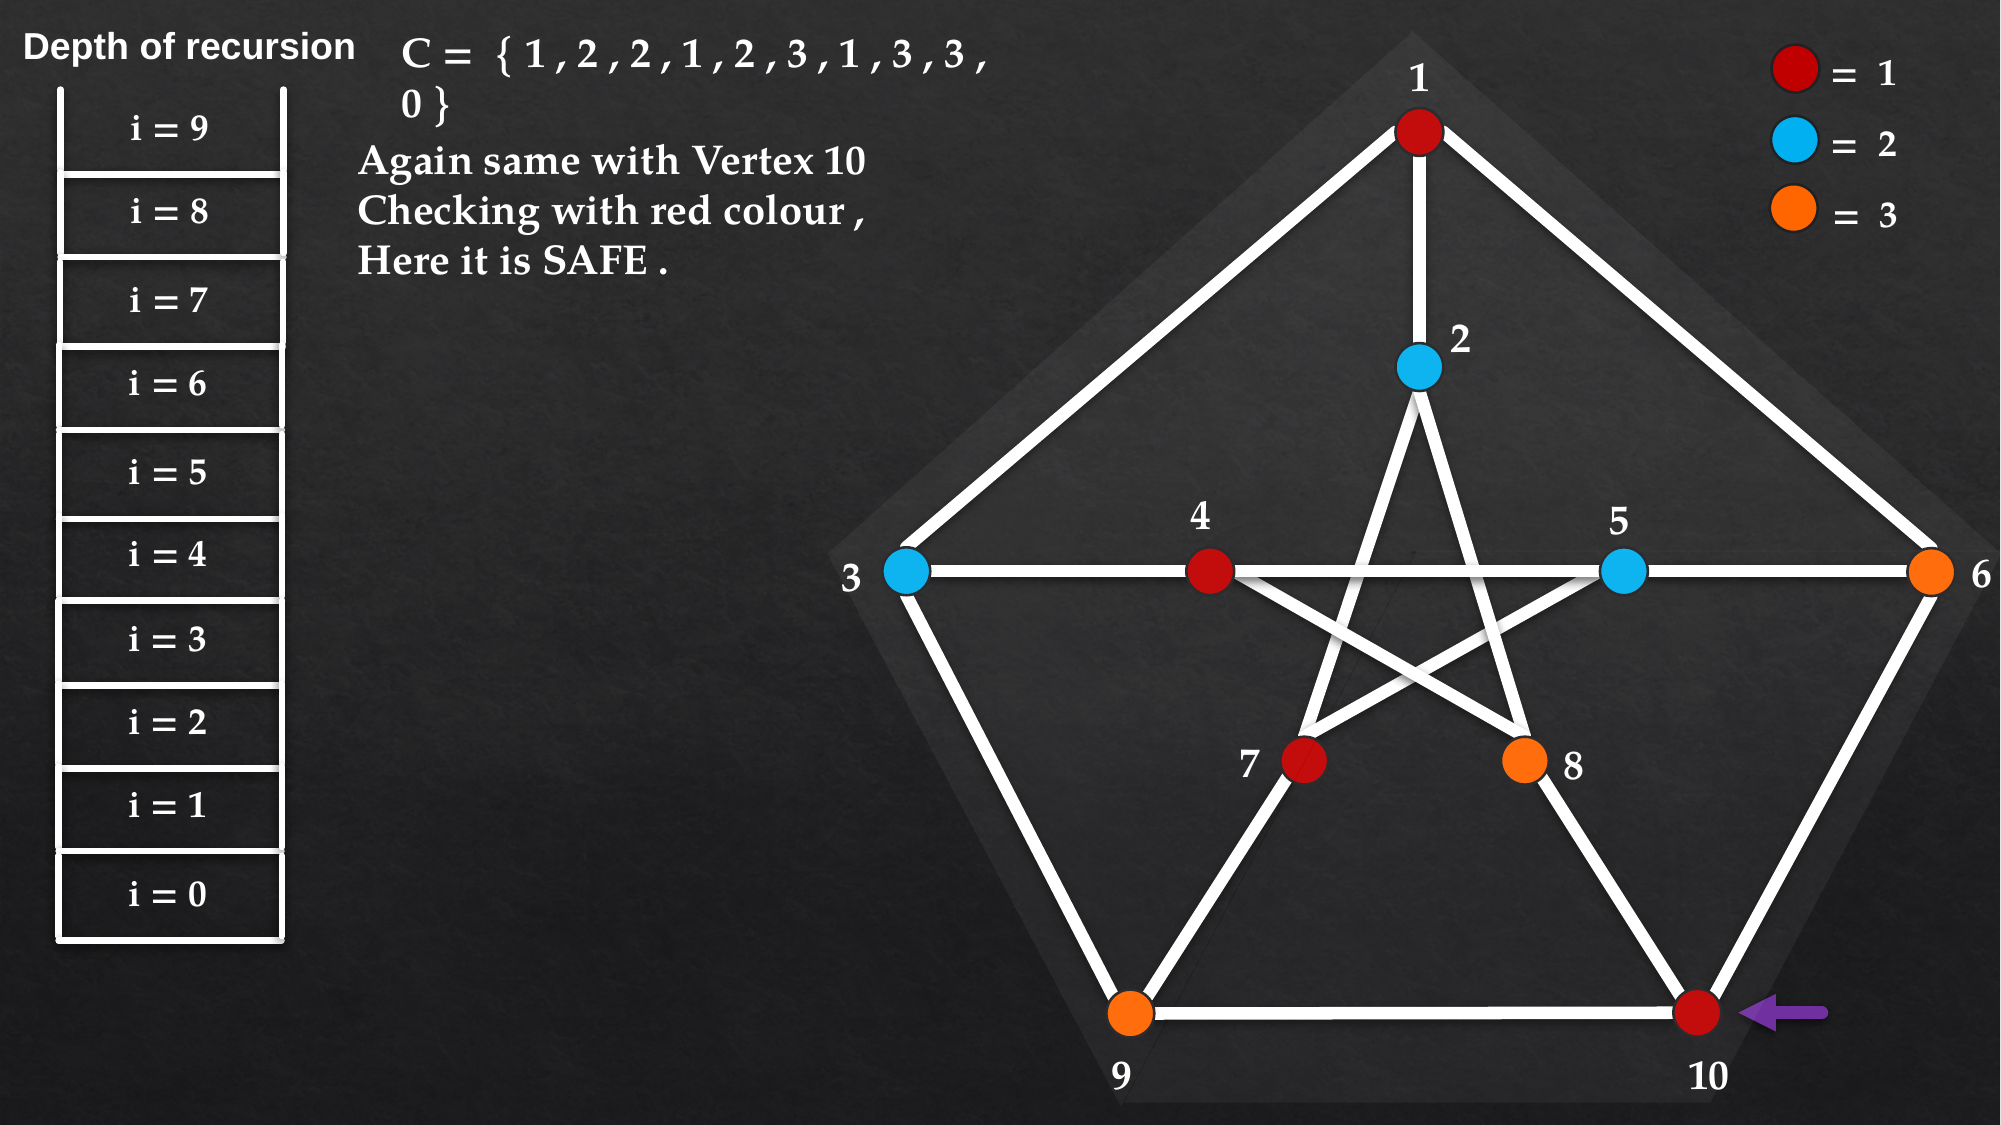

Depth of recursion
C =  { 1 , 2 , 2 , 1 , 2 , 3 , 1 , 3 , 3 , 0 }

=  1
1

i = 9

=  2

Again same with Vertex 10
Checking with red colour ,
Here it is SAFE .
i = 8
=  3

i = 7
2

i = 6
i = 5
4
5
i = 4
6
3

i = 3
i = 2
7
8

i = 1
i = 0

9
10